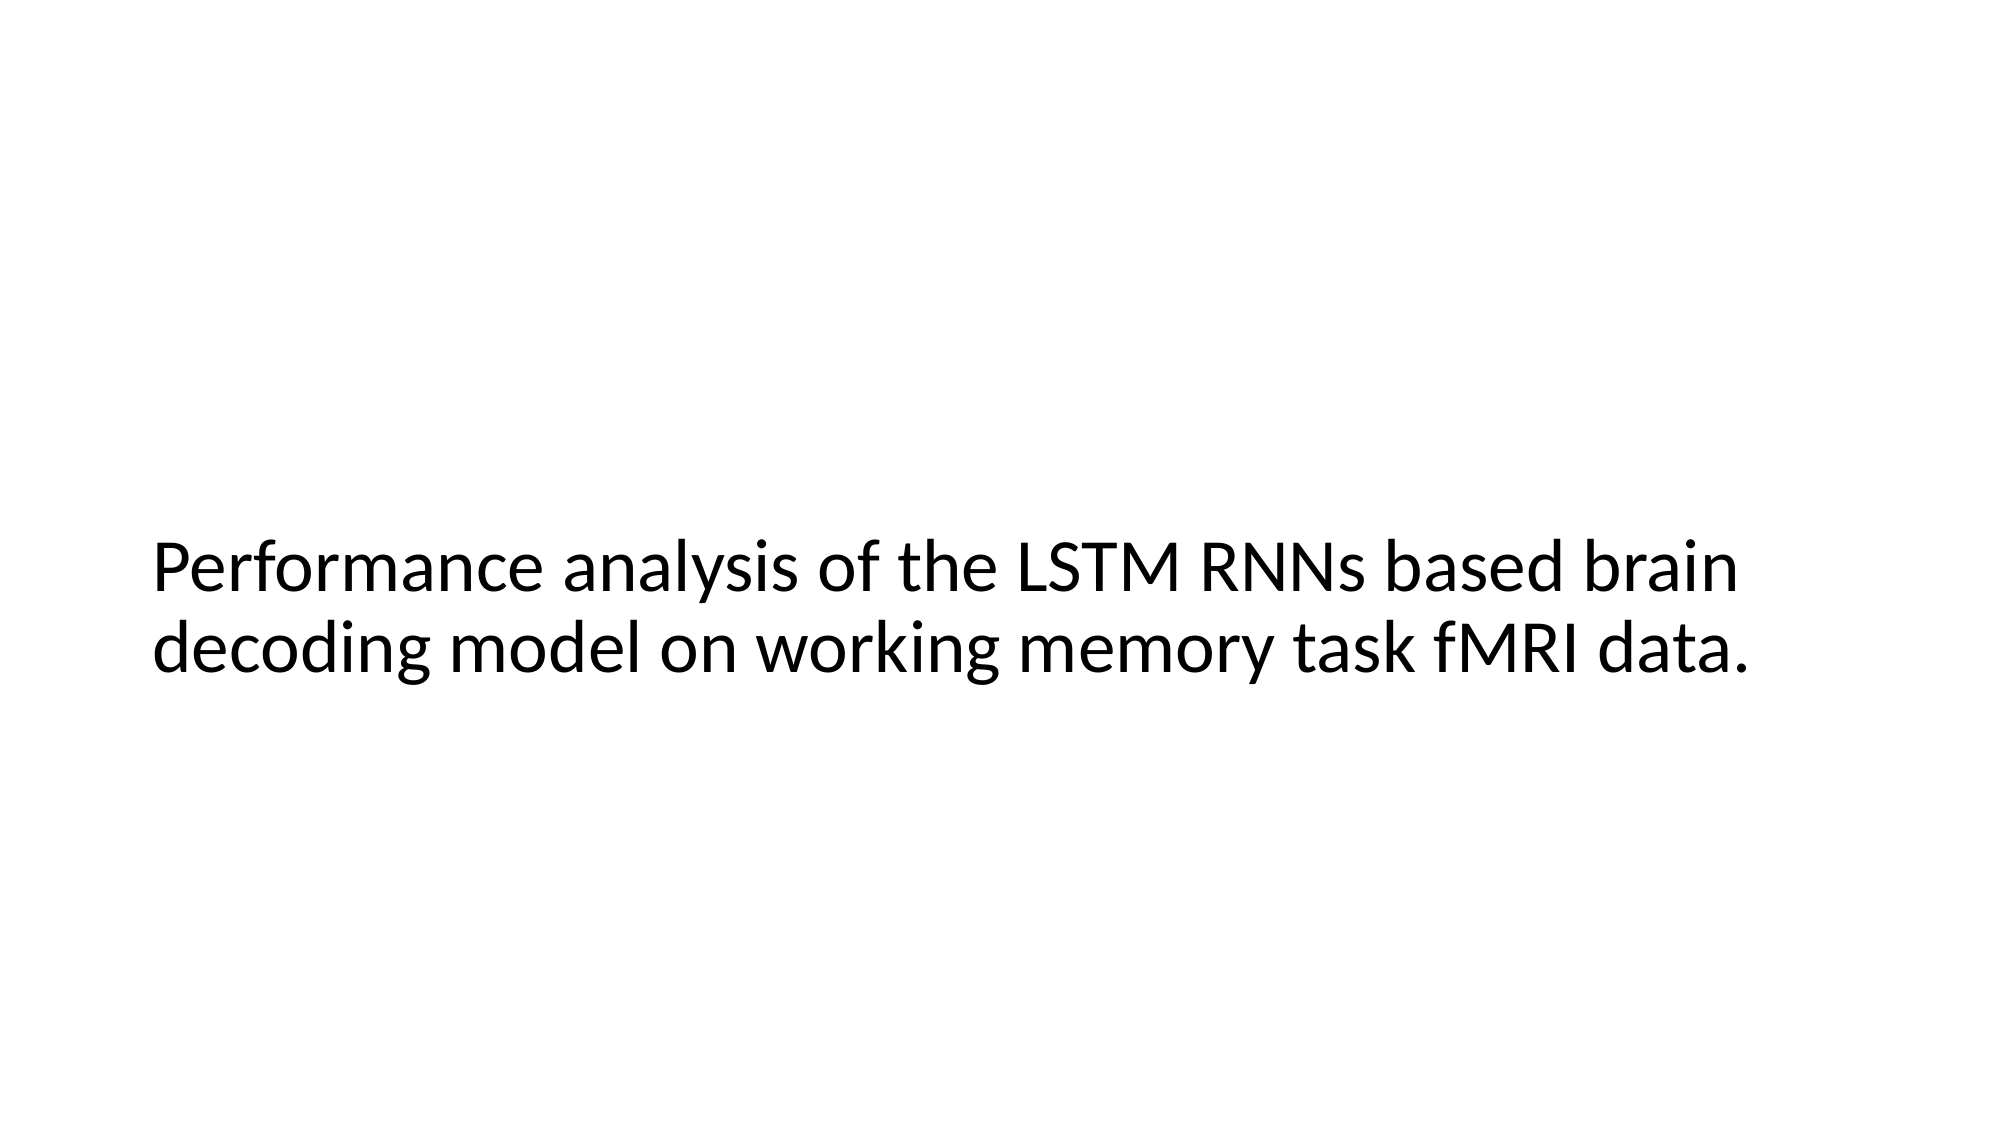

# Performance analysis of the LSTM RNNs based brain decoding model on working memory task fMRI data.